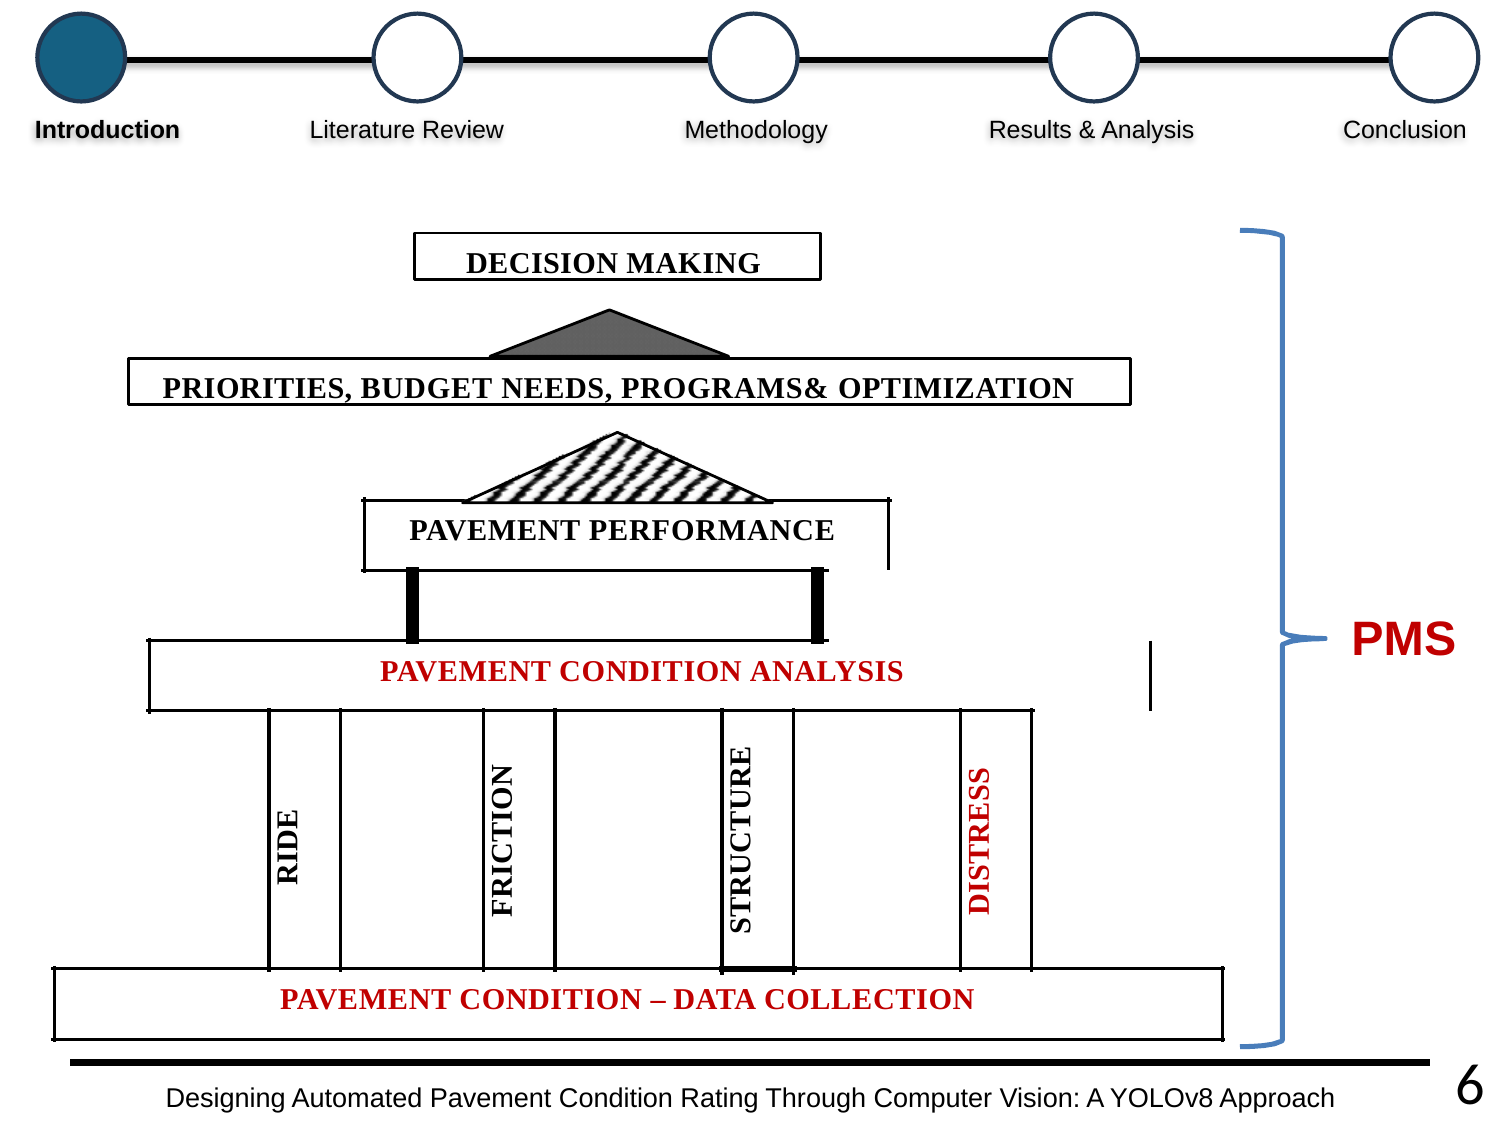

Literature Review
Methodology
Results & Analysis
Conclusion
Introduction

DECISION MAKING
PRIORITIES, BUDGET NEEDS, PROGRAMS& OPTIMIZATION

PAVEMENT PERFORMANCE
PMS
PAVEMENT CONDITION ANALYSIS
STRUCTURE
FRICTION
DISTRESS
RIDE
PAVEMENT CONDITION – DATA COLLECTION
6
School of Civil and Environmental Engineering (SCEE), National University of Sciences and Technology (NUST),  Islamabad, Pakistan
School of Civil and Environmental Engineering (SCEE), National University of Sciences and Technology (NUST),  Islamabad, Pakistan
Designing Automated Pavement Condition Rating Through Computer Vision: A YOLOv8 Approach